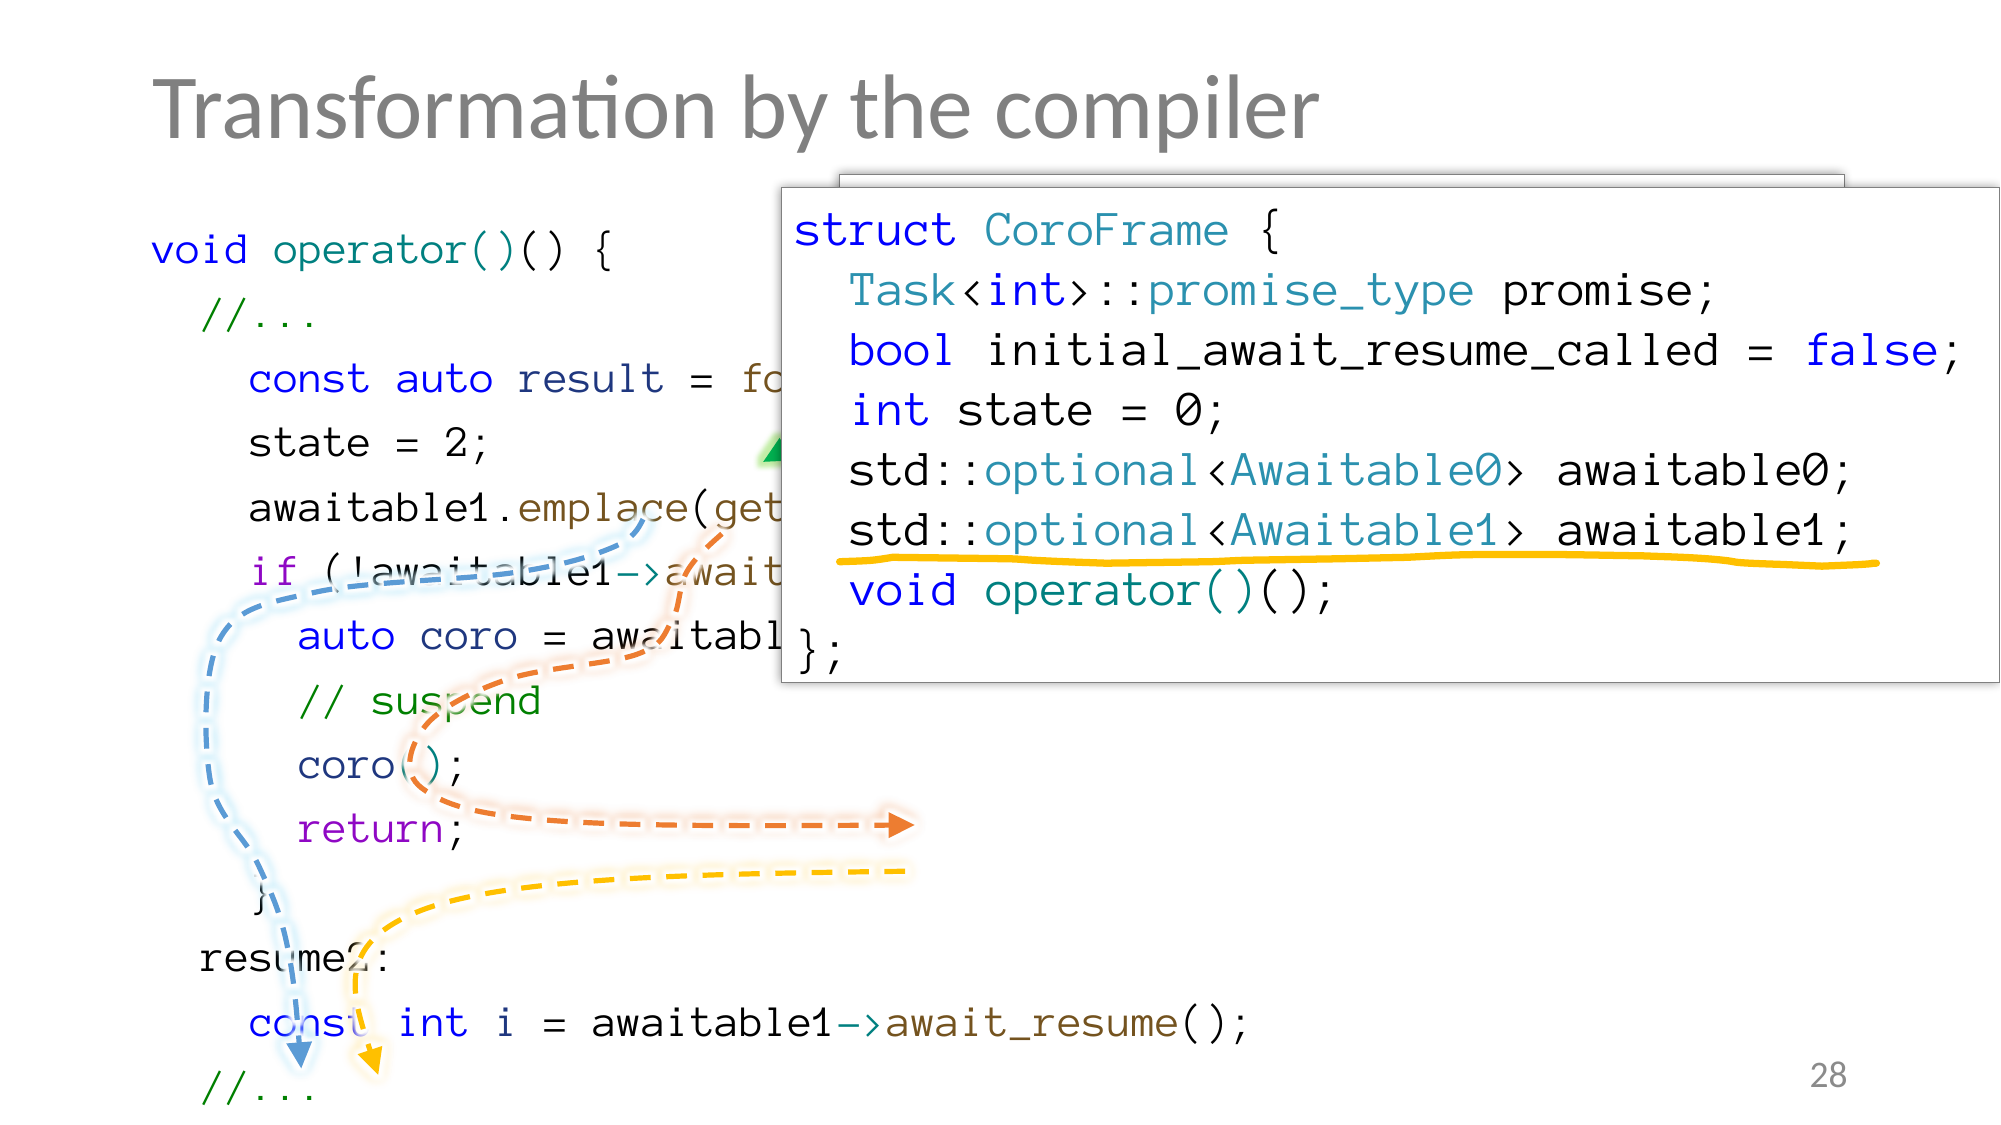

# Transformation by the compiler
const auto result = foo();
const int i = co_await result;
struct CoroFrame {
  Task<int>::promise_type promise;
  bool initial_await_resume_called = false;
  int state = 0;
  std::optional<Awaitable0> awaitable0;
  std::optional<Awaitable1> awaitable1;
  void operator()();
};
void operator()() {
  //...
    const auto result = foo();
    state = 2;
    awaitable1.emplace(getAwaitable(result));
    if (!awaitable1->await_ready() {
      auto coro = awaitable1->await_suspend(thisCoroHandle);
      // suspend
      coro();
      return;
    }
  resume2:
    const int i = awaitable1->await_resume();
  //...

28